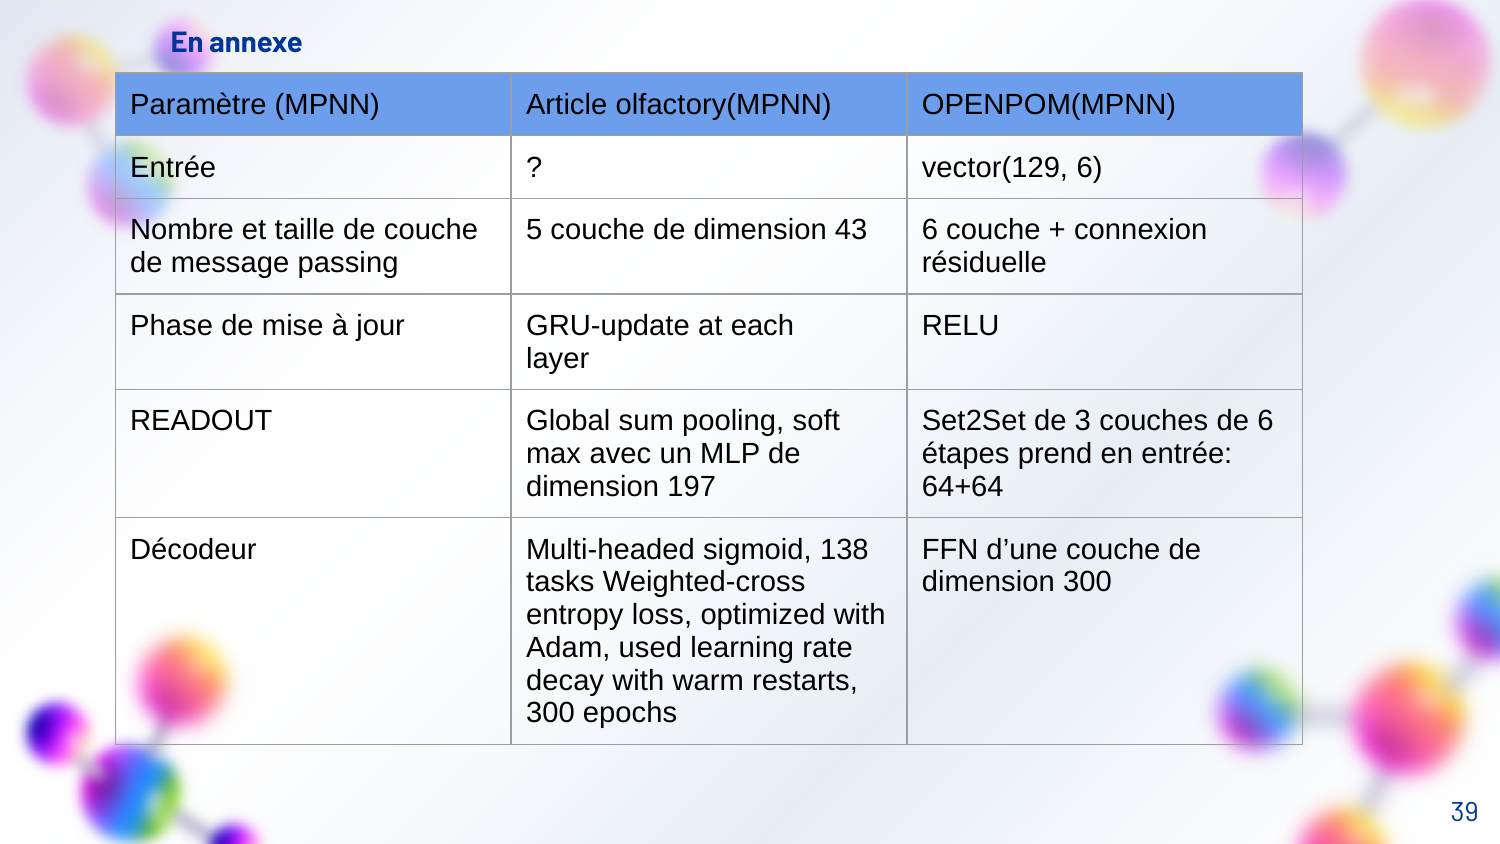

En annexe
| Paramètre (MPNN) | Article olfactory(MPNN) | OPENPOM(MPNN) |
| --- | --- | --- |
| Entrée | ? | vector(129, 6) |
| Nombre et taille de couche de message passing | 5 couche de dimension 43 | 6 couche + connexion résiduelle |
| Phase de mise à jour | GRU-update at each layer | RELU |
| READOUT | Global sum pooling, soft max avec un MLP de dimension 197 | Set2Set de 3 couches de 6 étapes prend en entrée: 64+64 |
| Décodeur | Multi-headed sigmoid, 138 tasks Weighted-cross entropy loss, optimized with Adam, used learning rate decay with warm restarts, 300 epochs | FFN d’une couche de dimension 300 |

39